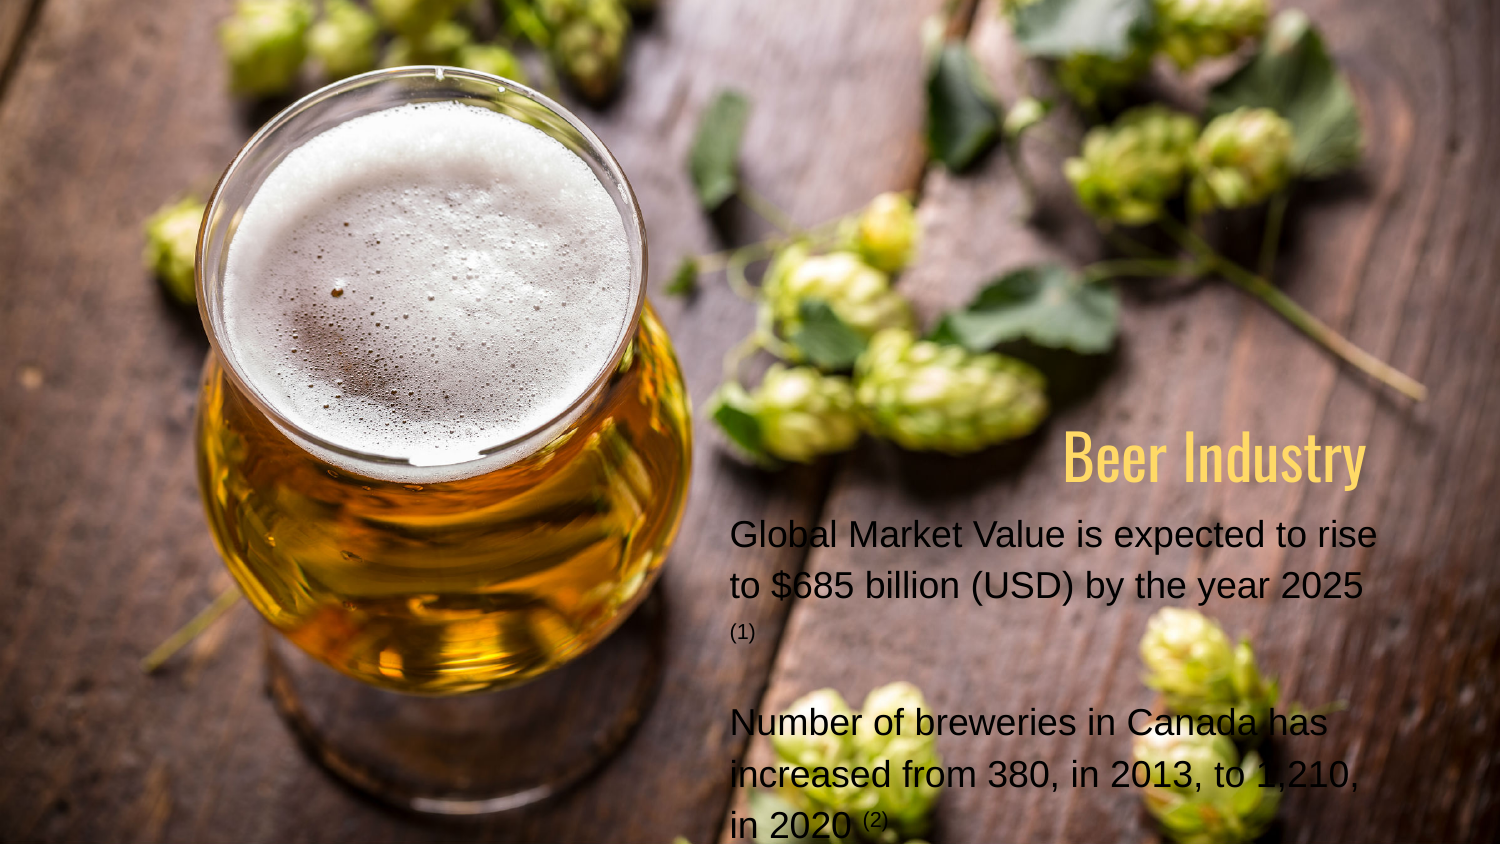

# Beer Industry
Global Market Value is expected to rise to $685 billion (USD) by the year 2025 (1)
Number of breweries in Canada has increased from 380, in 2013, to 1,210, in 2020 (2)